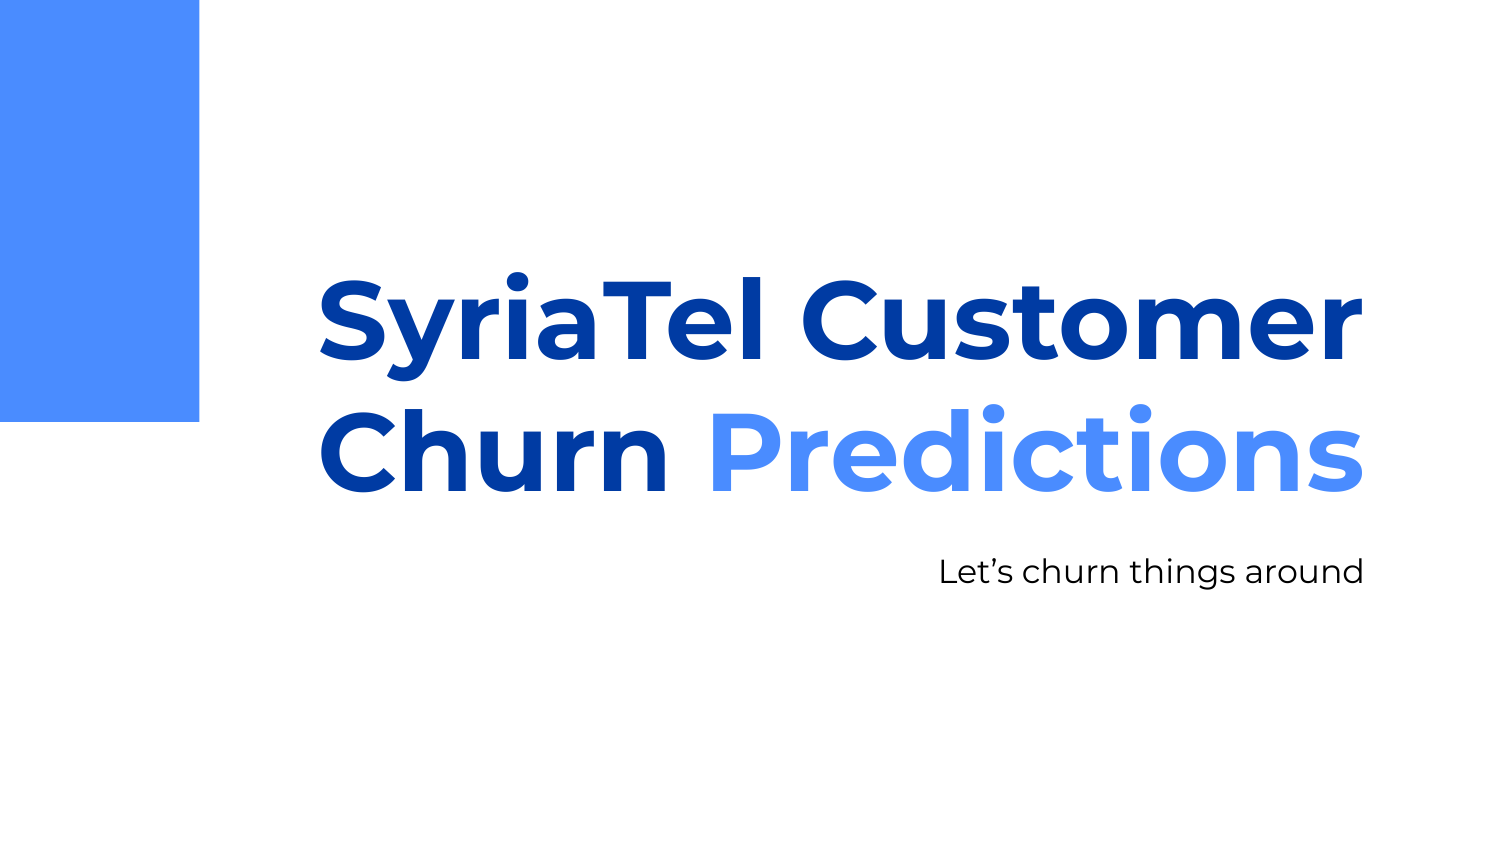

# SyriaTel Customer Churn Predictions
Let’s churn things around